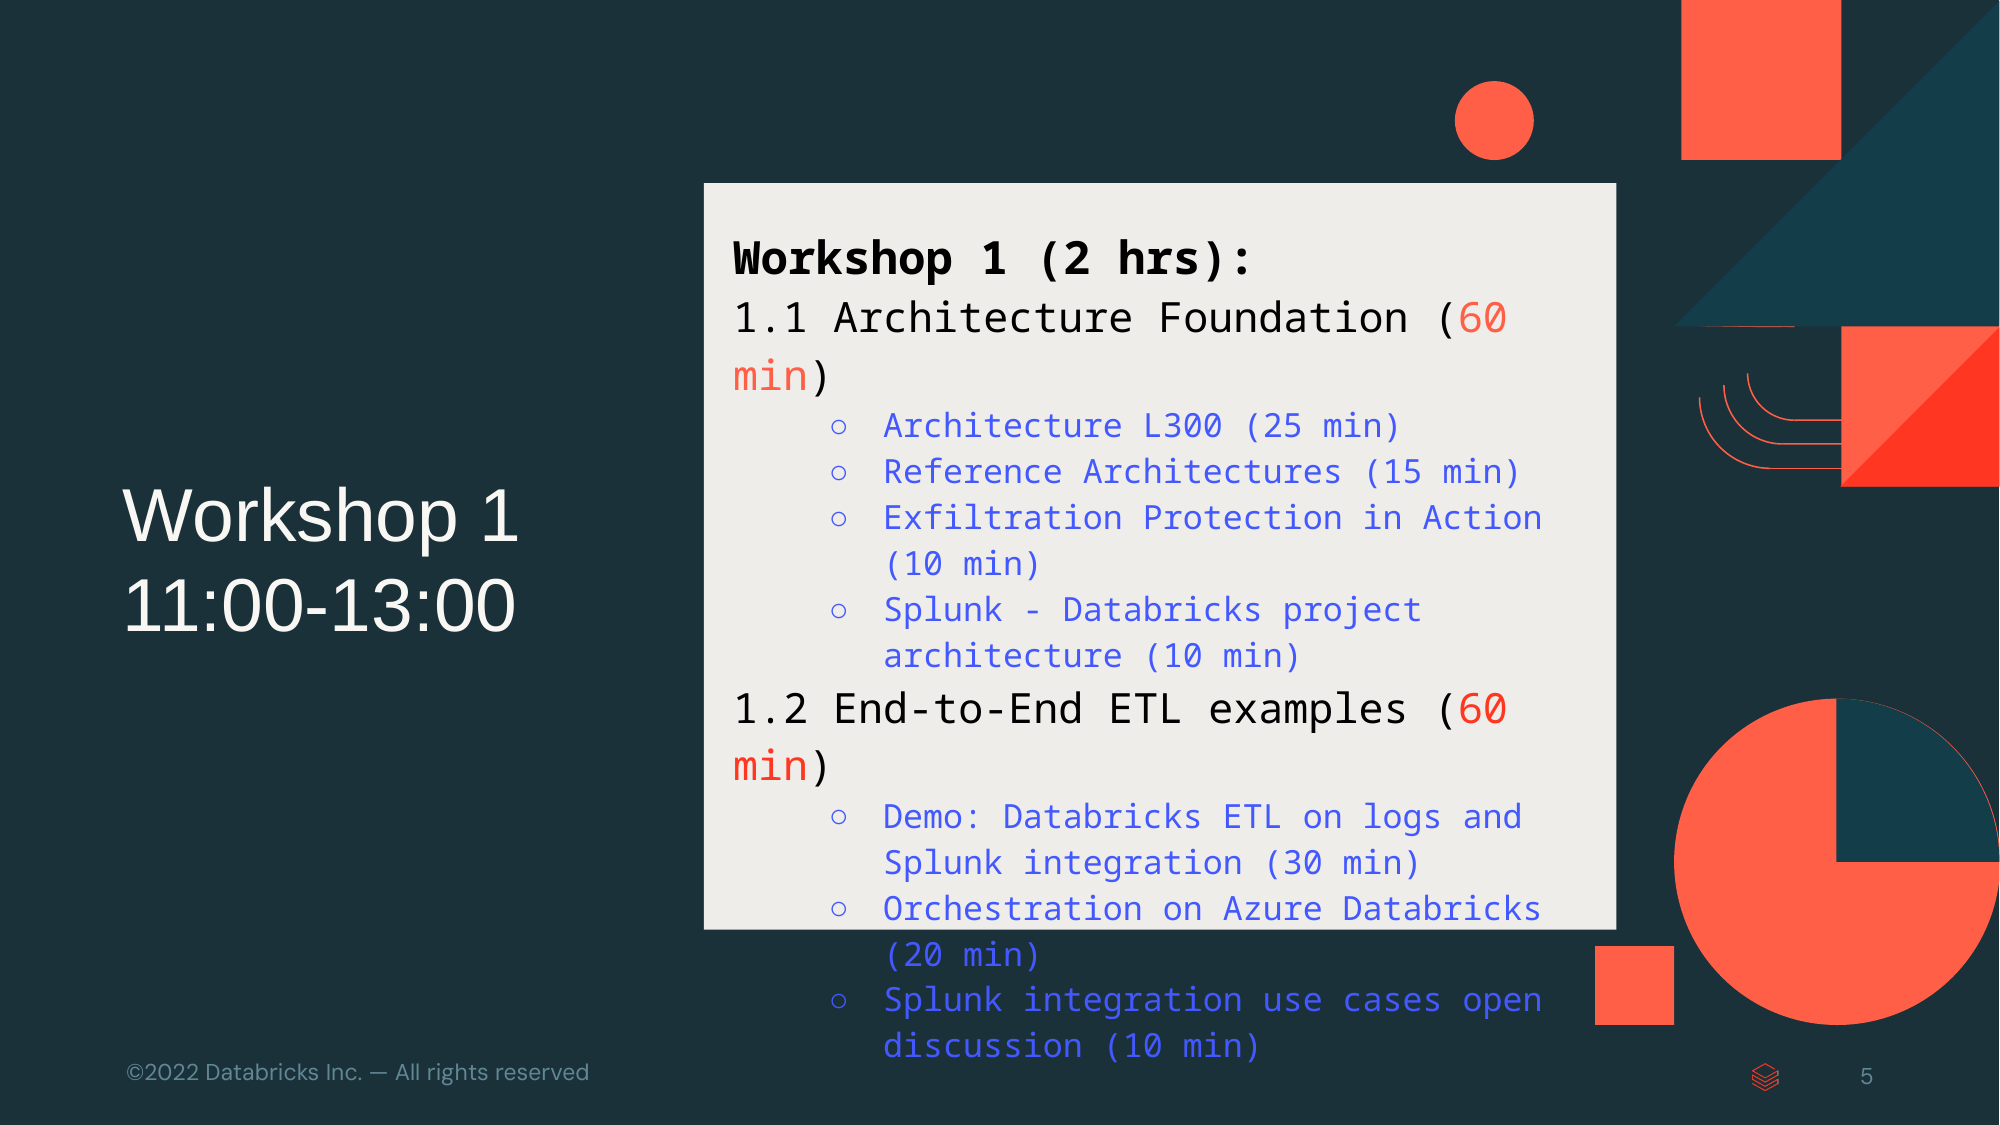

# Workshop 1
11:00-13:00

Workshop 1 (2 hrs):
1.1 Architecture Foundation (60 min)
Architecture L300 (25 min)
Reference Architectures (15 min)
Exfiltration Protection in Action (10 min)
Splunk - Databricks project architecture (10 min)
1.2 End-to-End ETL examples (60 min)
Demo: Databricks ETL on logs and Splunk integration (30 min)
Orchestration on Azure Databricks (20 min)
Splunk integration use cases open discussion (10 min)
5